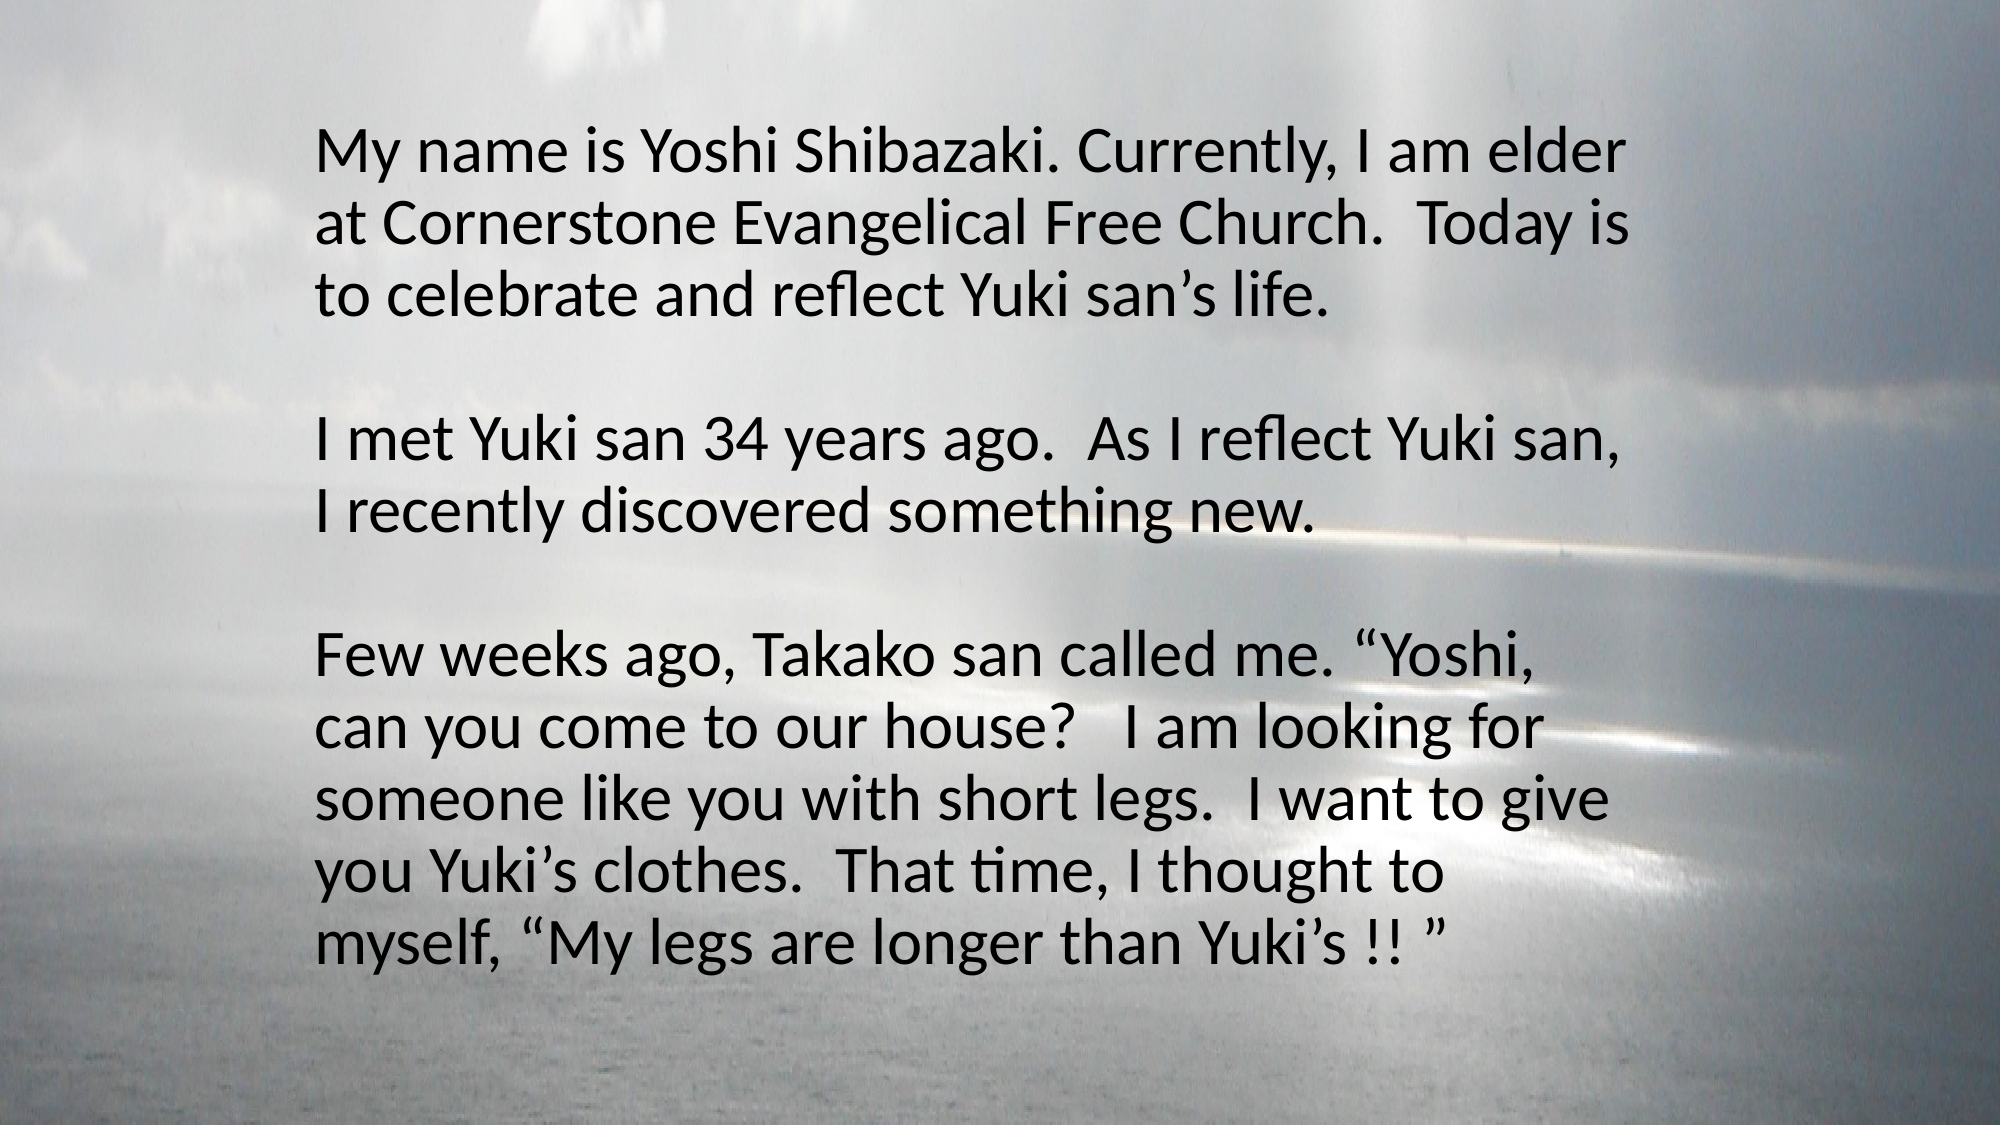

My name is Yoshi Shibazaki. Currently, I am elder at Cornerstone Evangelical Free Church.  Today is to celebrate and reflect Yuki san’s life.
I met Yuki san 34 years ago.  As I reflect Yuki san, I recently discovered something new.
Few weeks ago, Takako san called me. “Yoshi, can you come to our house?   I am looking for someone like you with short legs.  I want to give you Yuki’s clothes.  That time, I thought to myself, “My legs are longer than Yuki’s !! ”